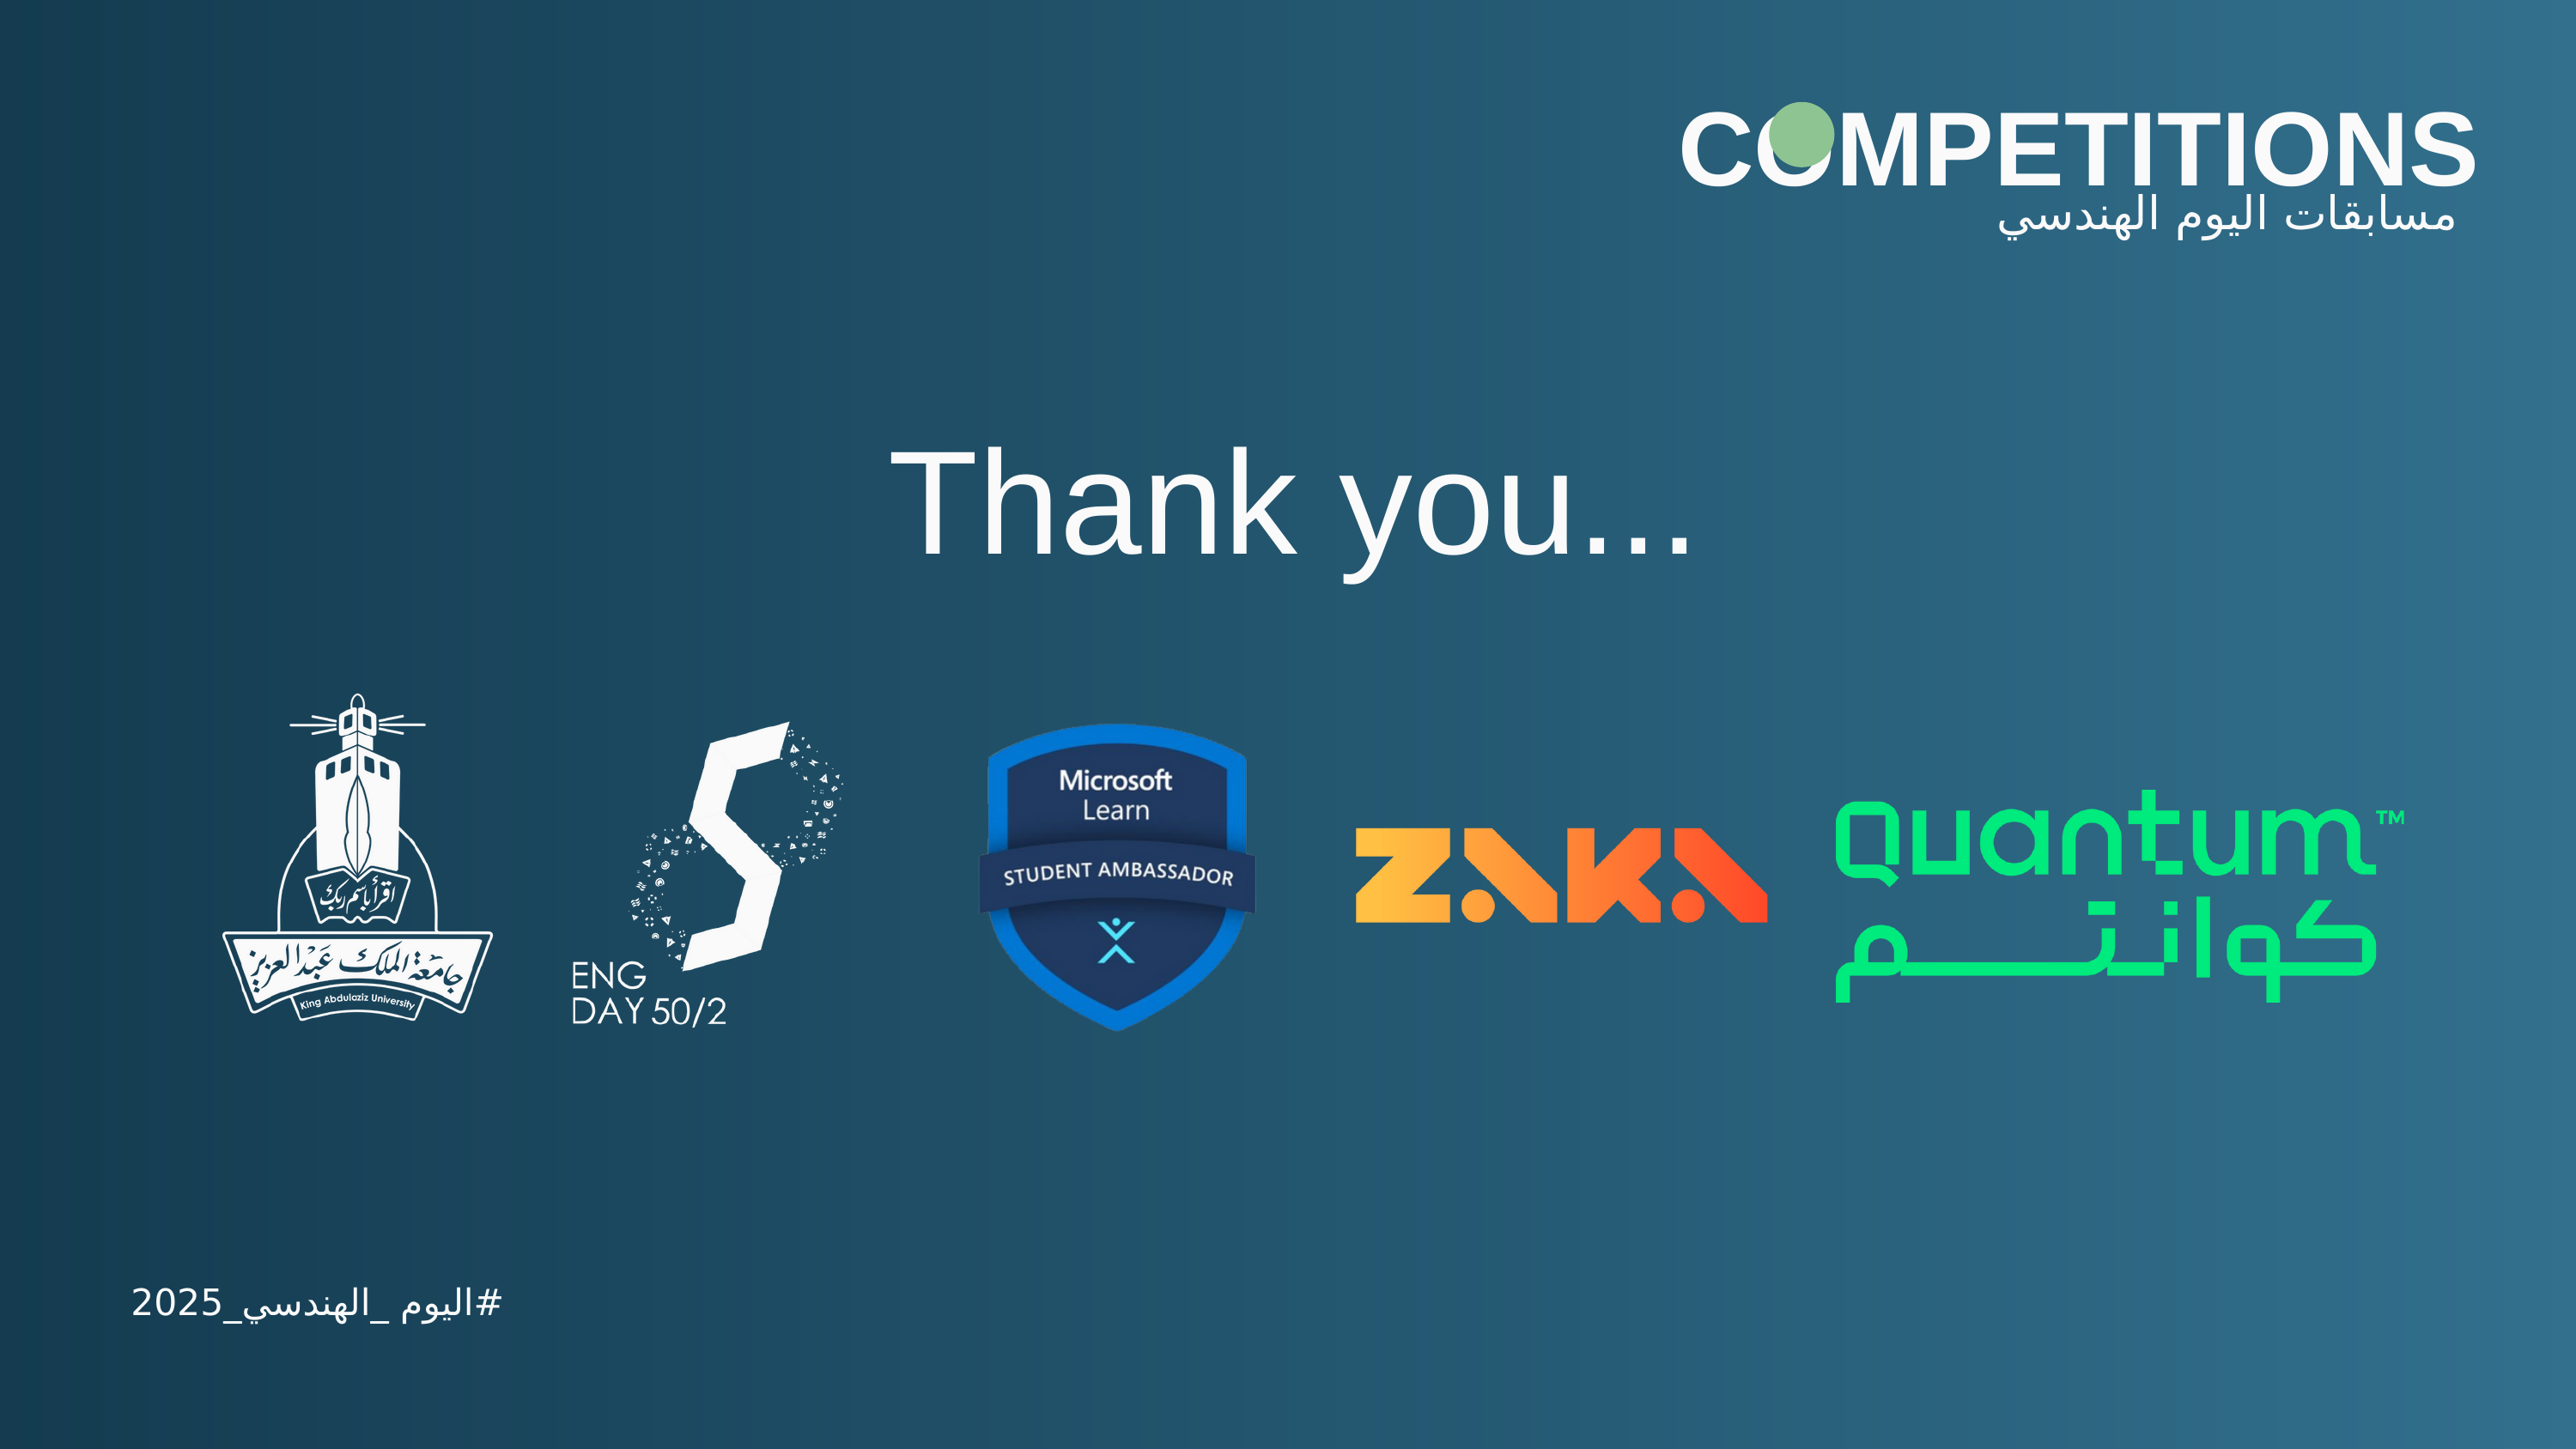

COMPETITIONS

مسابقات اليوم الهندسي
Thank you...

#اليوم _الهندسي_2025